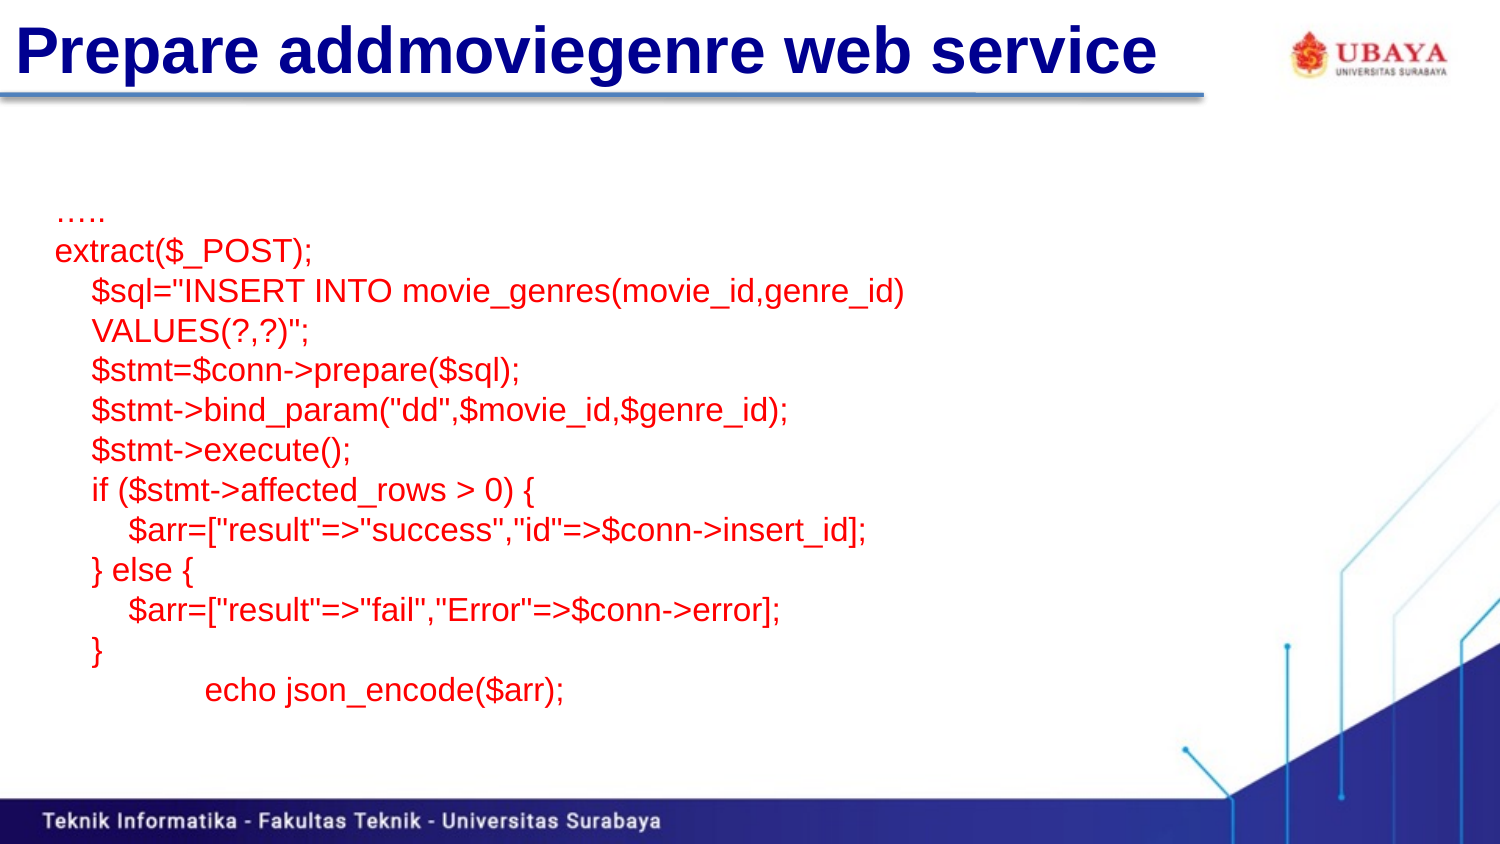

Prepare addmoviegenre web service

…..
extract($_POST);
    $sql="INSERT INTO movie_genres(movie_id,genre_id)
    VALUES(?,?)";
    $stmt=$conn->prepare($sql);
    $stmt->bind_param("dd",$movie_id,$genre_id);
    $stmt->execute();
    if ($stmt->affected_rows > 0) {
        $arr=["result"=>"success","id"=>$conn->insert_id];
    } else {
        $arr=["result"=>"fail","Error"=>$conn->error];
    }
	echo json_encode($arr);